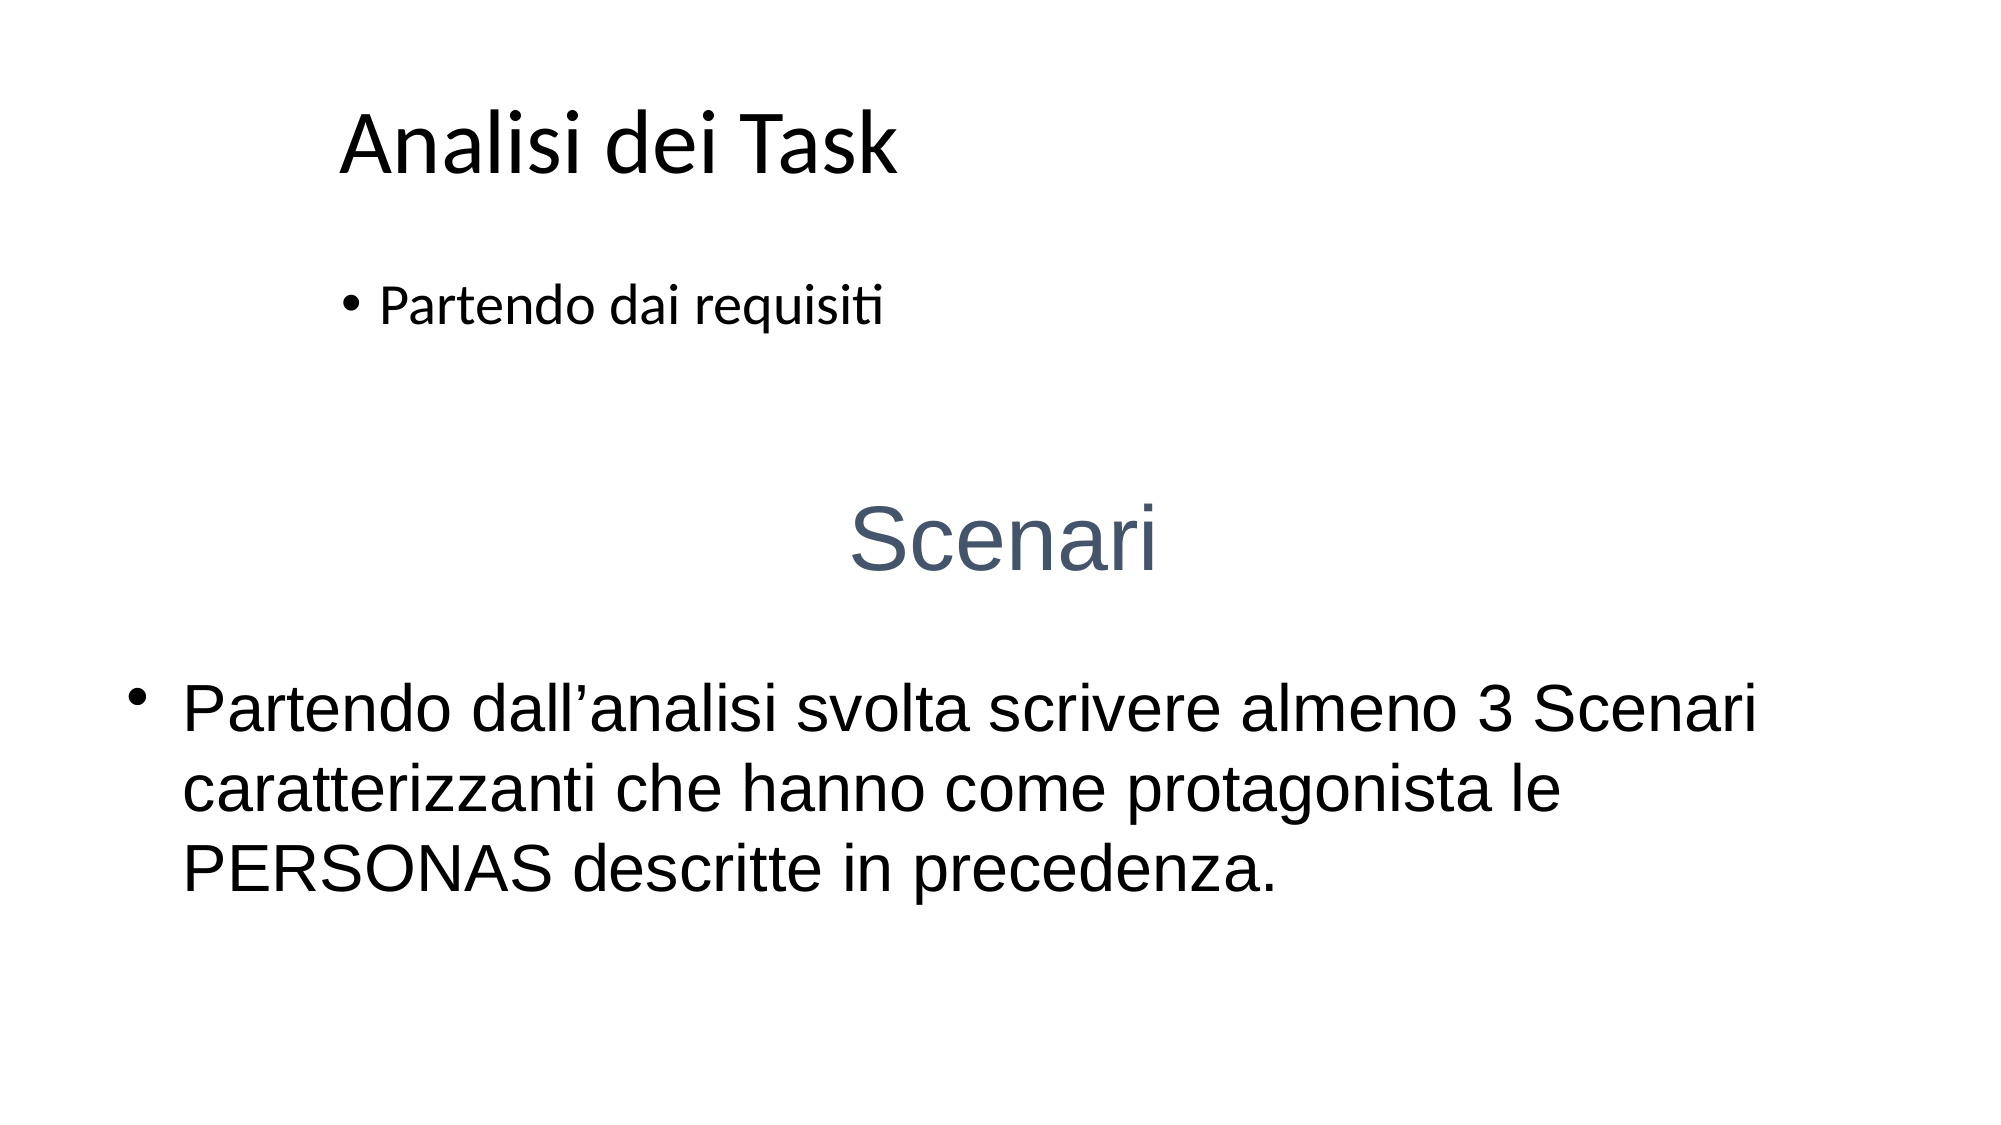

# Analisi dei Task
Partendo dai requisiti

Scenari
Partendo dall’analisi svolta scrivere almeno 3 Scenari caratterizzanti che hanno come protagonista le PERSONAS descritte in precedenza.